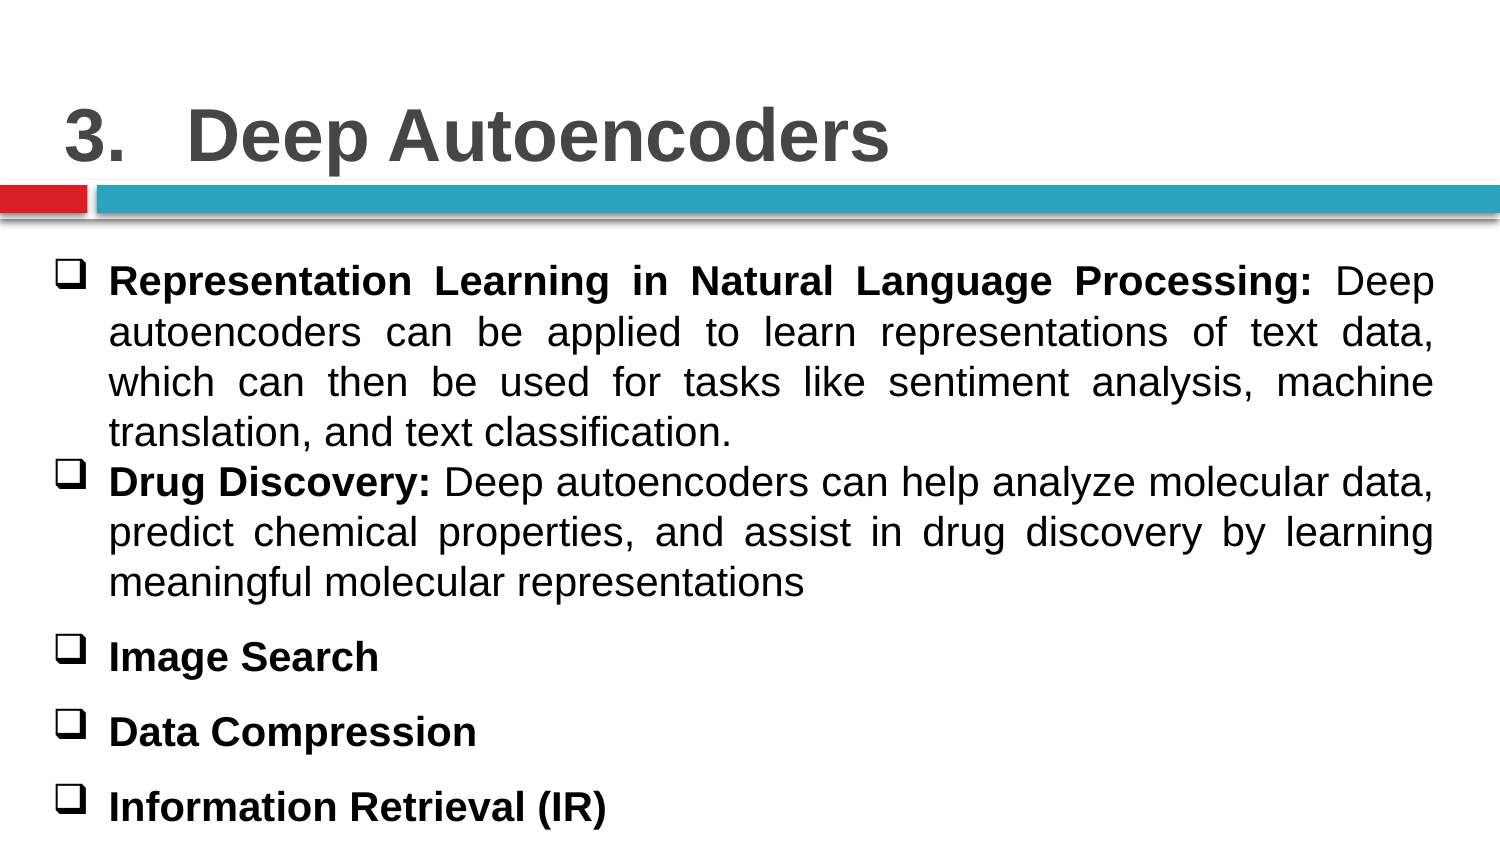

# Deep Autoencoders
Representation Learning in Natural Language Processing: Deep autoencoders can be applied to learn representations of text data, which can then be used for tasks like sentiment analysis, machine translation, and text classification.
Drug Discovery: Deep autoencoders can help analyze molecular data, predict chemical properties, and assist in drug discovery by learning meaningful molecular representations
Image Search
Data Compression
Information Retrieval (IR)